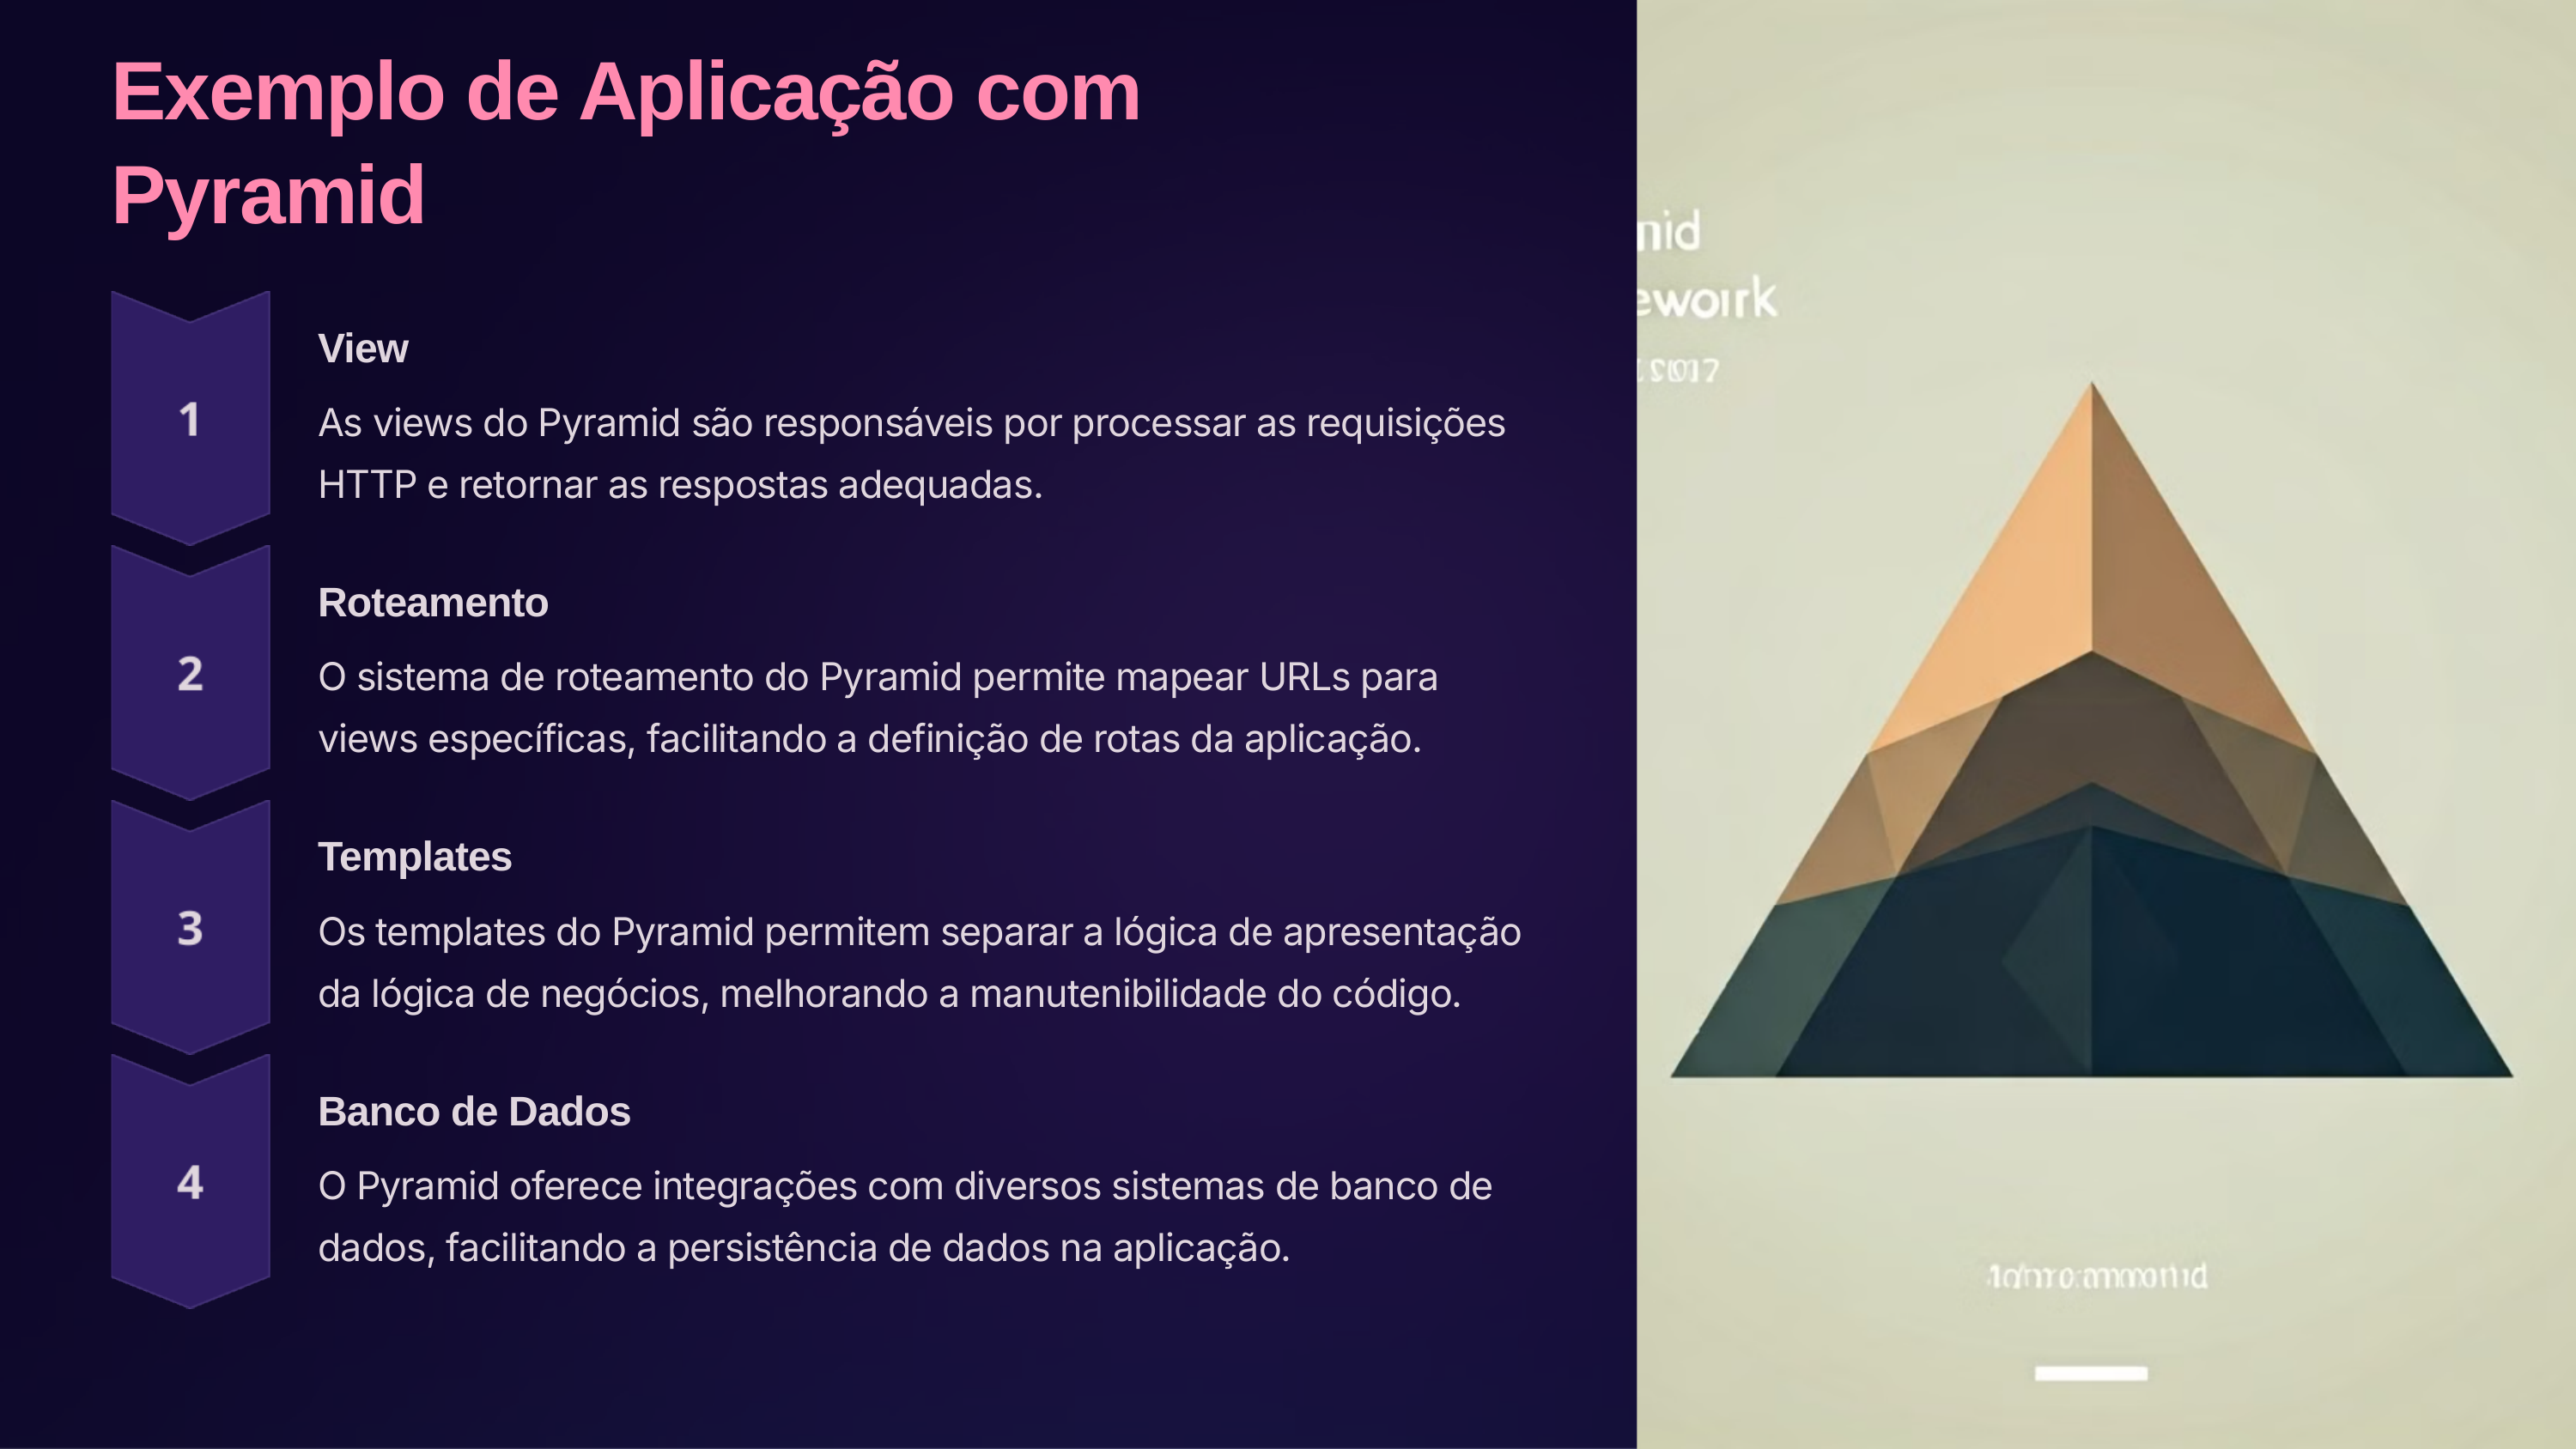

Exemplo de Aplicação com Pyramid

View
As views do Pyramid são responsáveis por processar as requisições HTTP e retornar as respostas adequadas.

Roteamento
O sistema de roteamento do Pyramid permite mapear URLs para views específicas, facilitando a definição de rotas da aplicação.

Templates
Os templates do Pyramid permitem separar a lógica de apresentação da lógica de negócios, melhorando a manutenibilidade do código.

Banco de Dados
O Pyramid oferece integrações com diversos sistemas de banco de dados, facilitando a persistência de dados na aplicação.